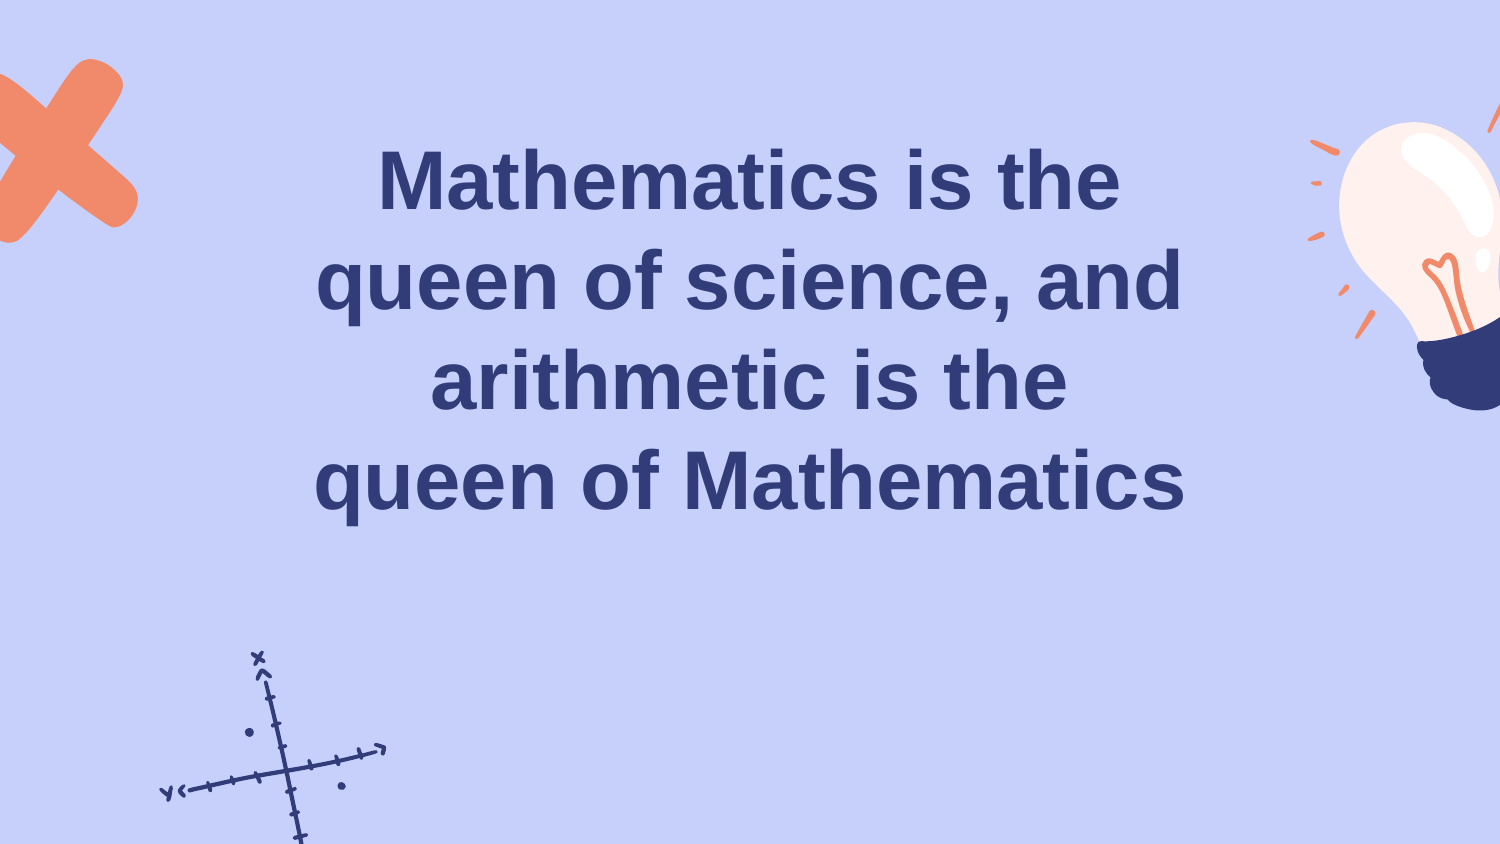

Mathematics is the queen of science, and arithmetic is the queen of Mathematics

14